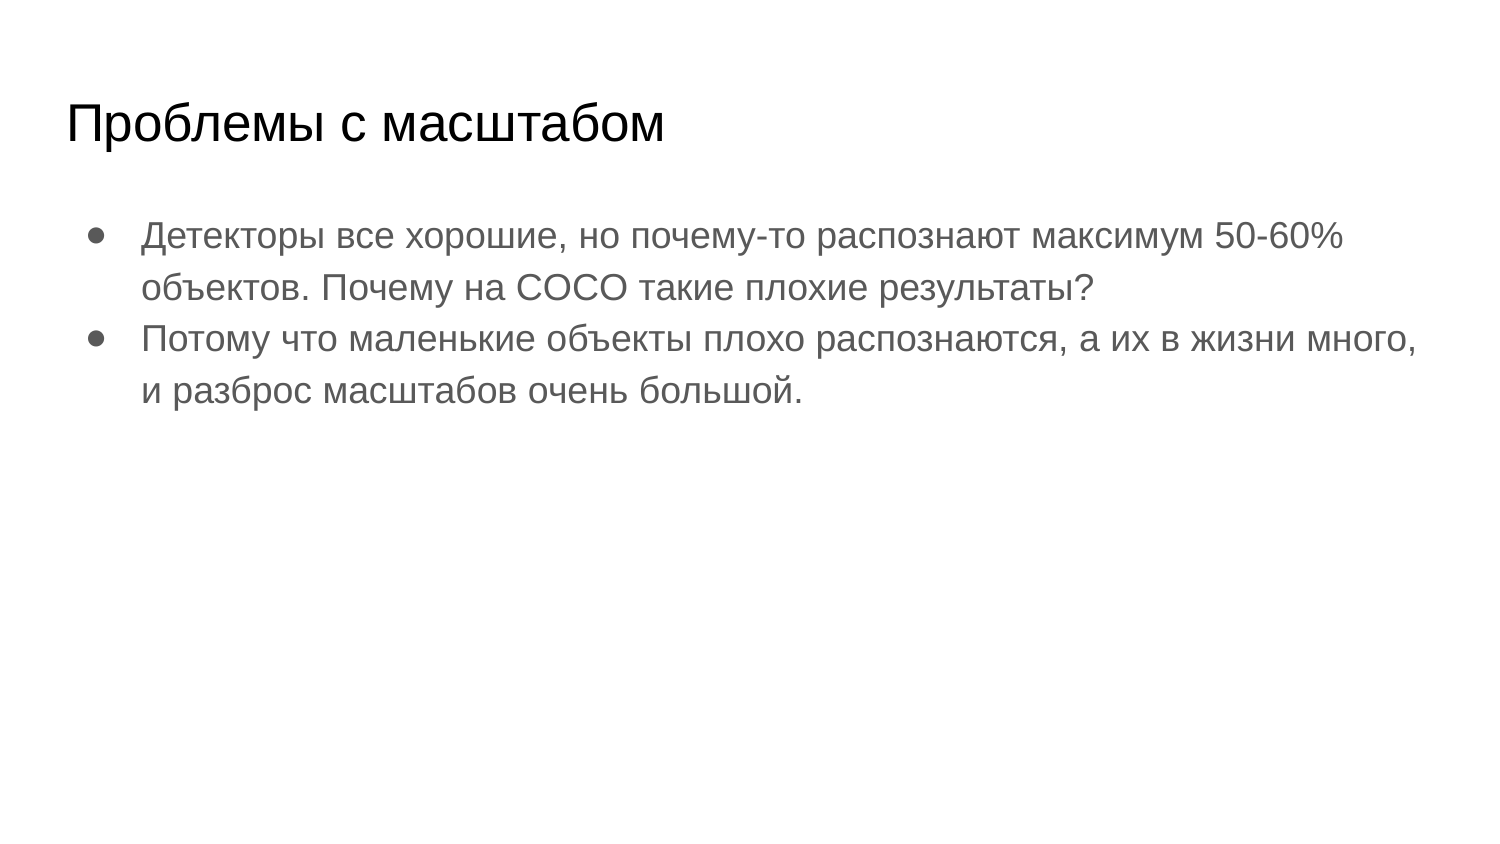

# Проблемы с масштабом
Детекторы все хорошие, но почему-то распознают максимум 50-60% объектов. Почему на COCO такие плохие результаты?
Потому что маленькие объекты плохо распознаются, а их в жизни много, и разброс масштабов очень большой.